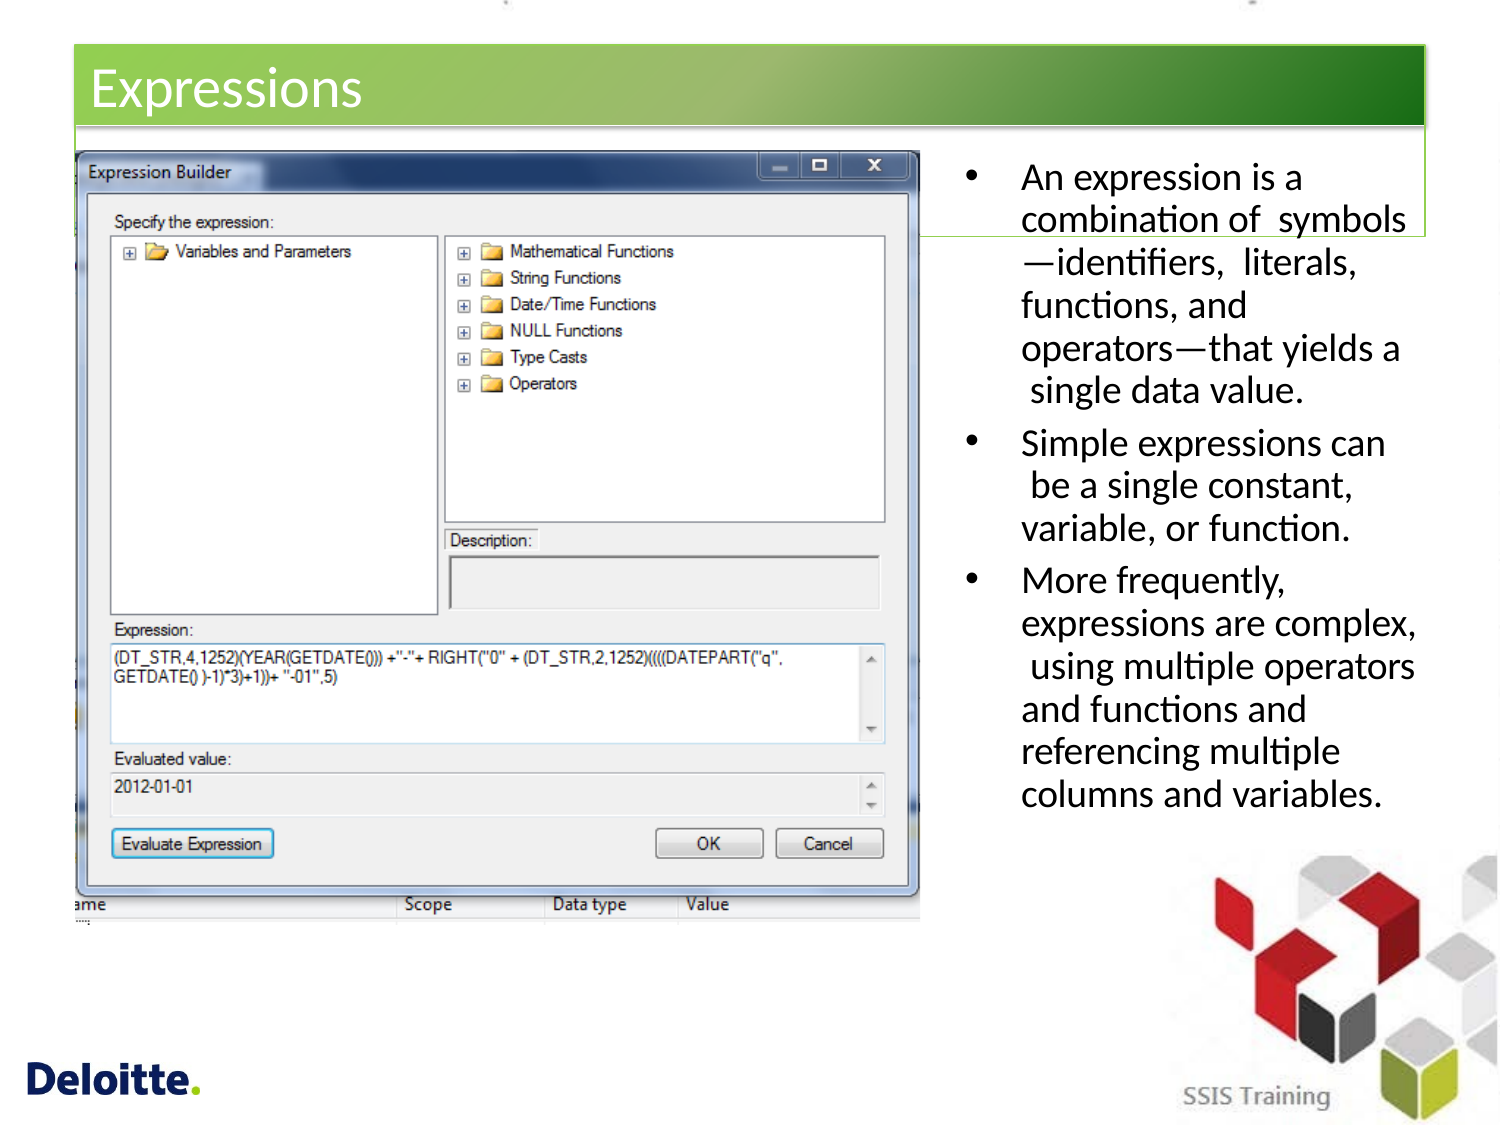

# Expressions
An expression is a  combination of  symbols—identifiers,  literals, functions, and  operators—that yields a  single data value.
Simple expressions can  be a single constant,  variable, or function.
More frequently,  expressions are complex,  using multiple operators  and functions and  referencing multiple  columns and variables.